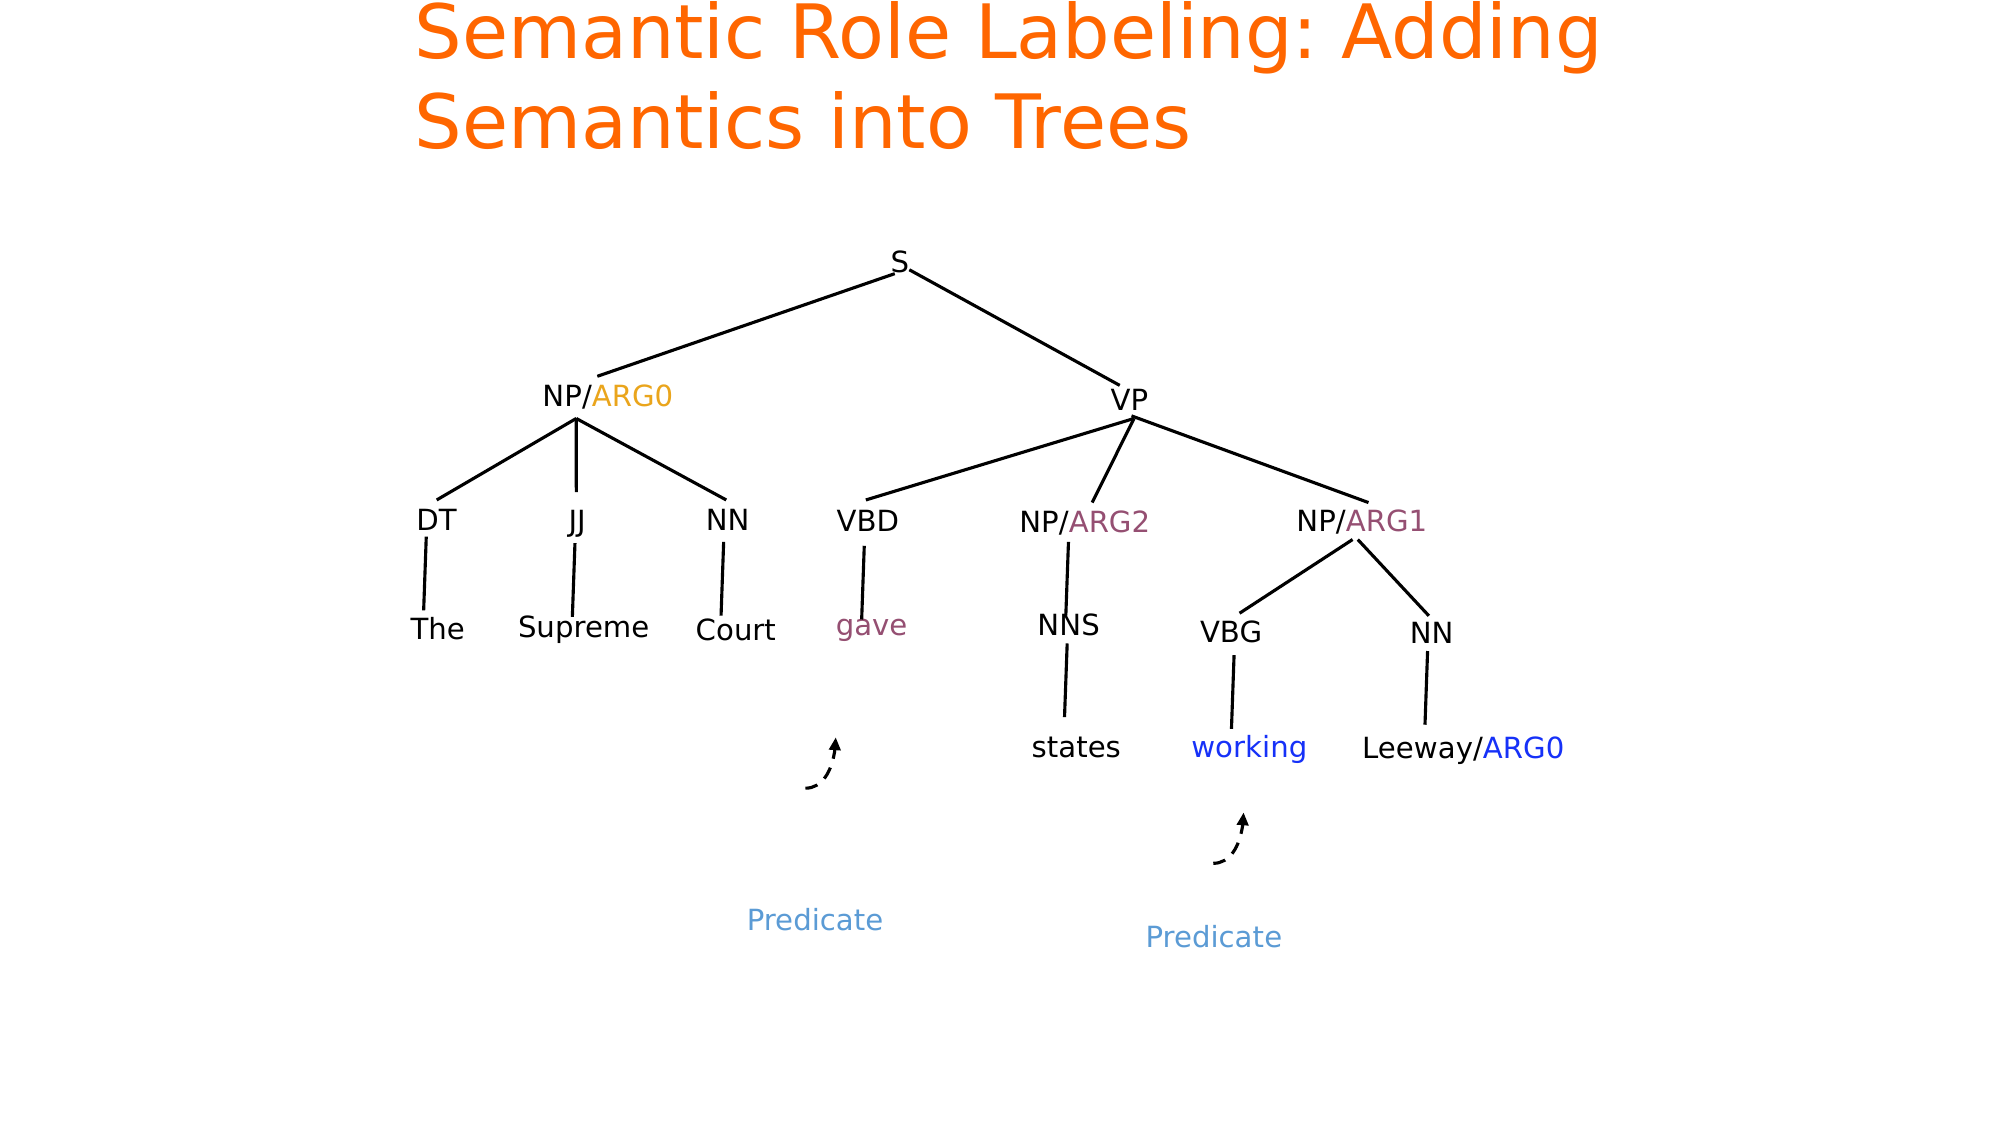

Semantic Role Labeling: Adding Semantics into Trees

S

NP/ARG0
VP

DT
NN
VBD
NP/ARG1
JJ
NP/ARG2

gave
NNS
Supreme
The
Court
VBG
NN

states
working
Leeway/ARG0

Predicate
Predicate